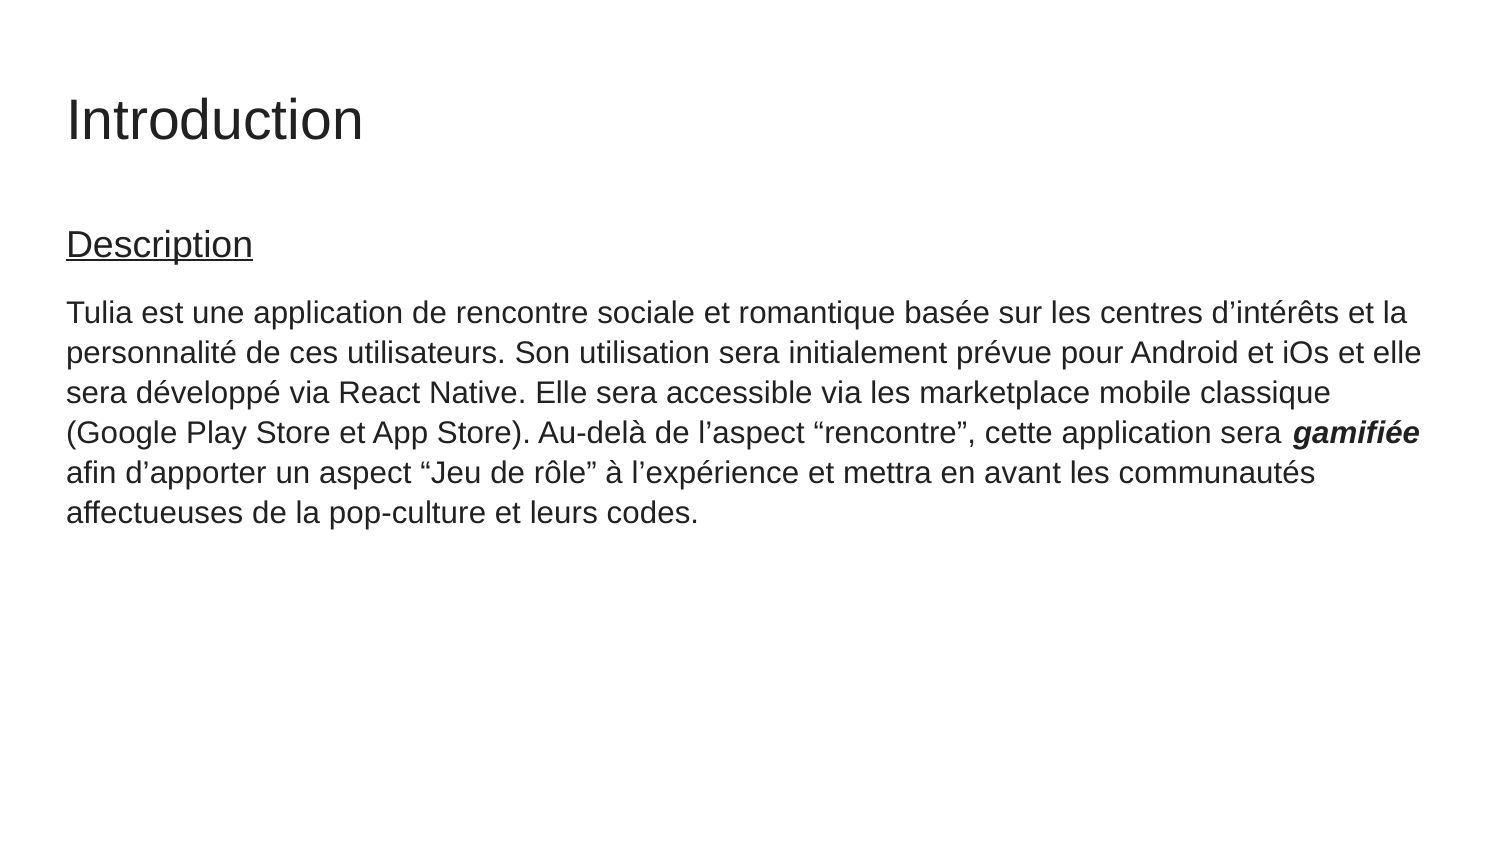

# Introduction
Description
Tulia est une application de rencontre sociale et romantique basée sur les centres d’intérêts et la personnalité de ces utilisateurs. Son utilisation sera initialement prévue pour Android et iOs et elle sera développé via React Native. Elle sera accessible via les marketplace mobile classique (Google Play Store et App Store). Au-delà de l’aspect “rencontre”, cette application sera gamifiée afin d’apporter un aspect “Jeu de rôle” à l’expérience et mettra en avant les communautés affectueuses de la pop-culture et leurs codes.